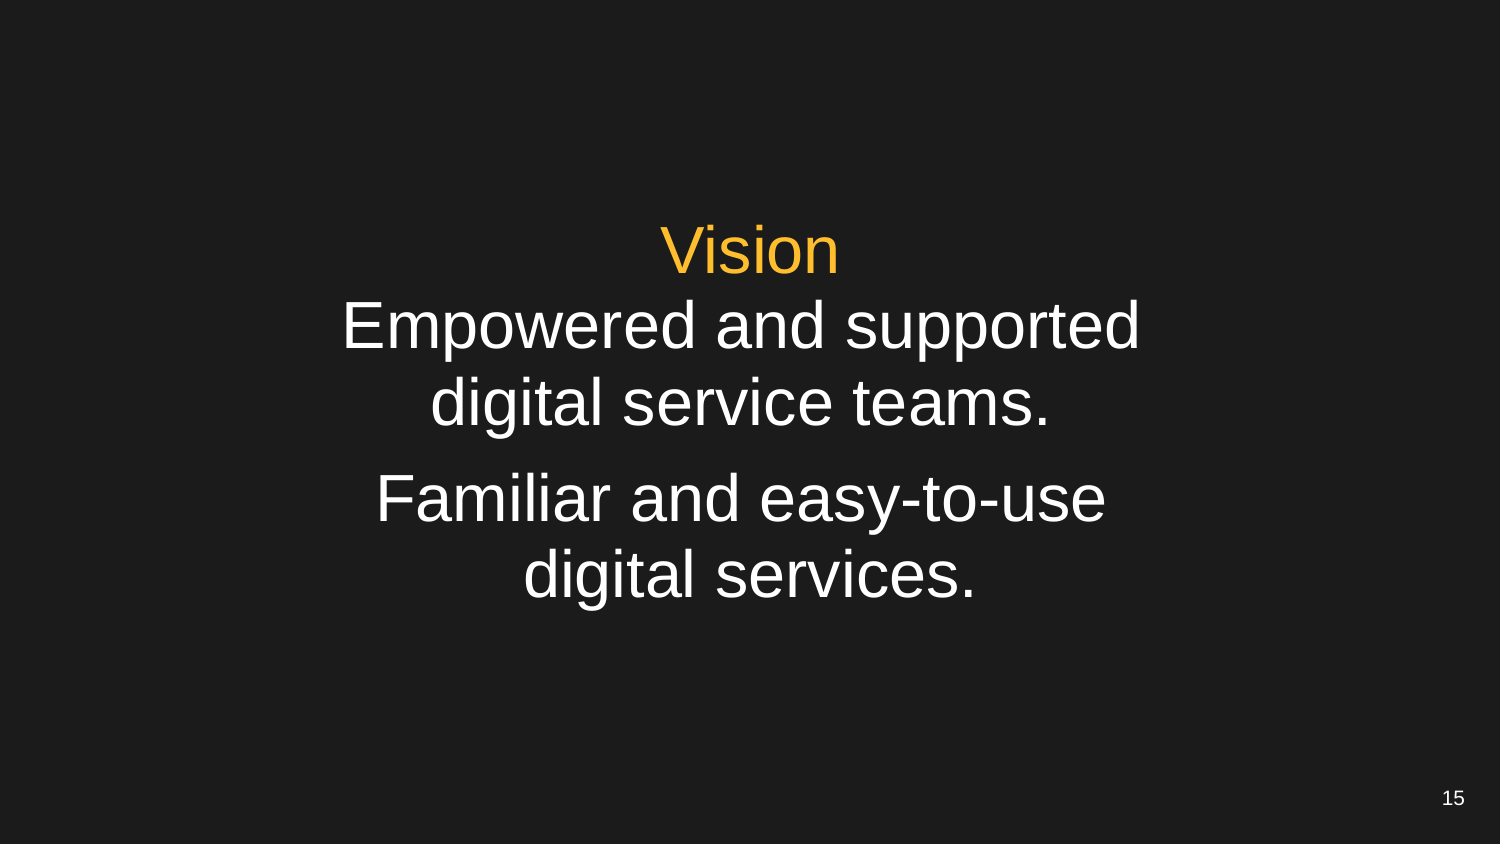

# Vision
Empowered and supported
digital service teams.
Familiar and easy-to-use
digital services.
15